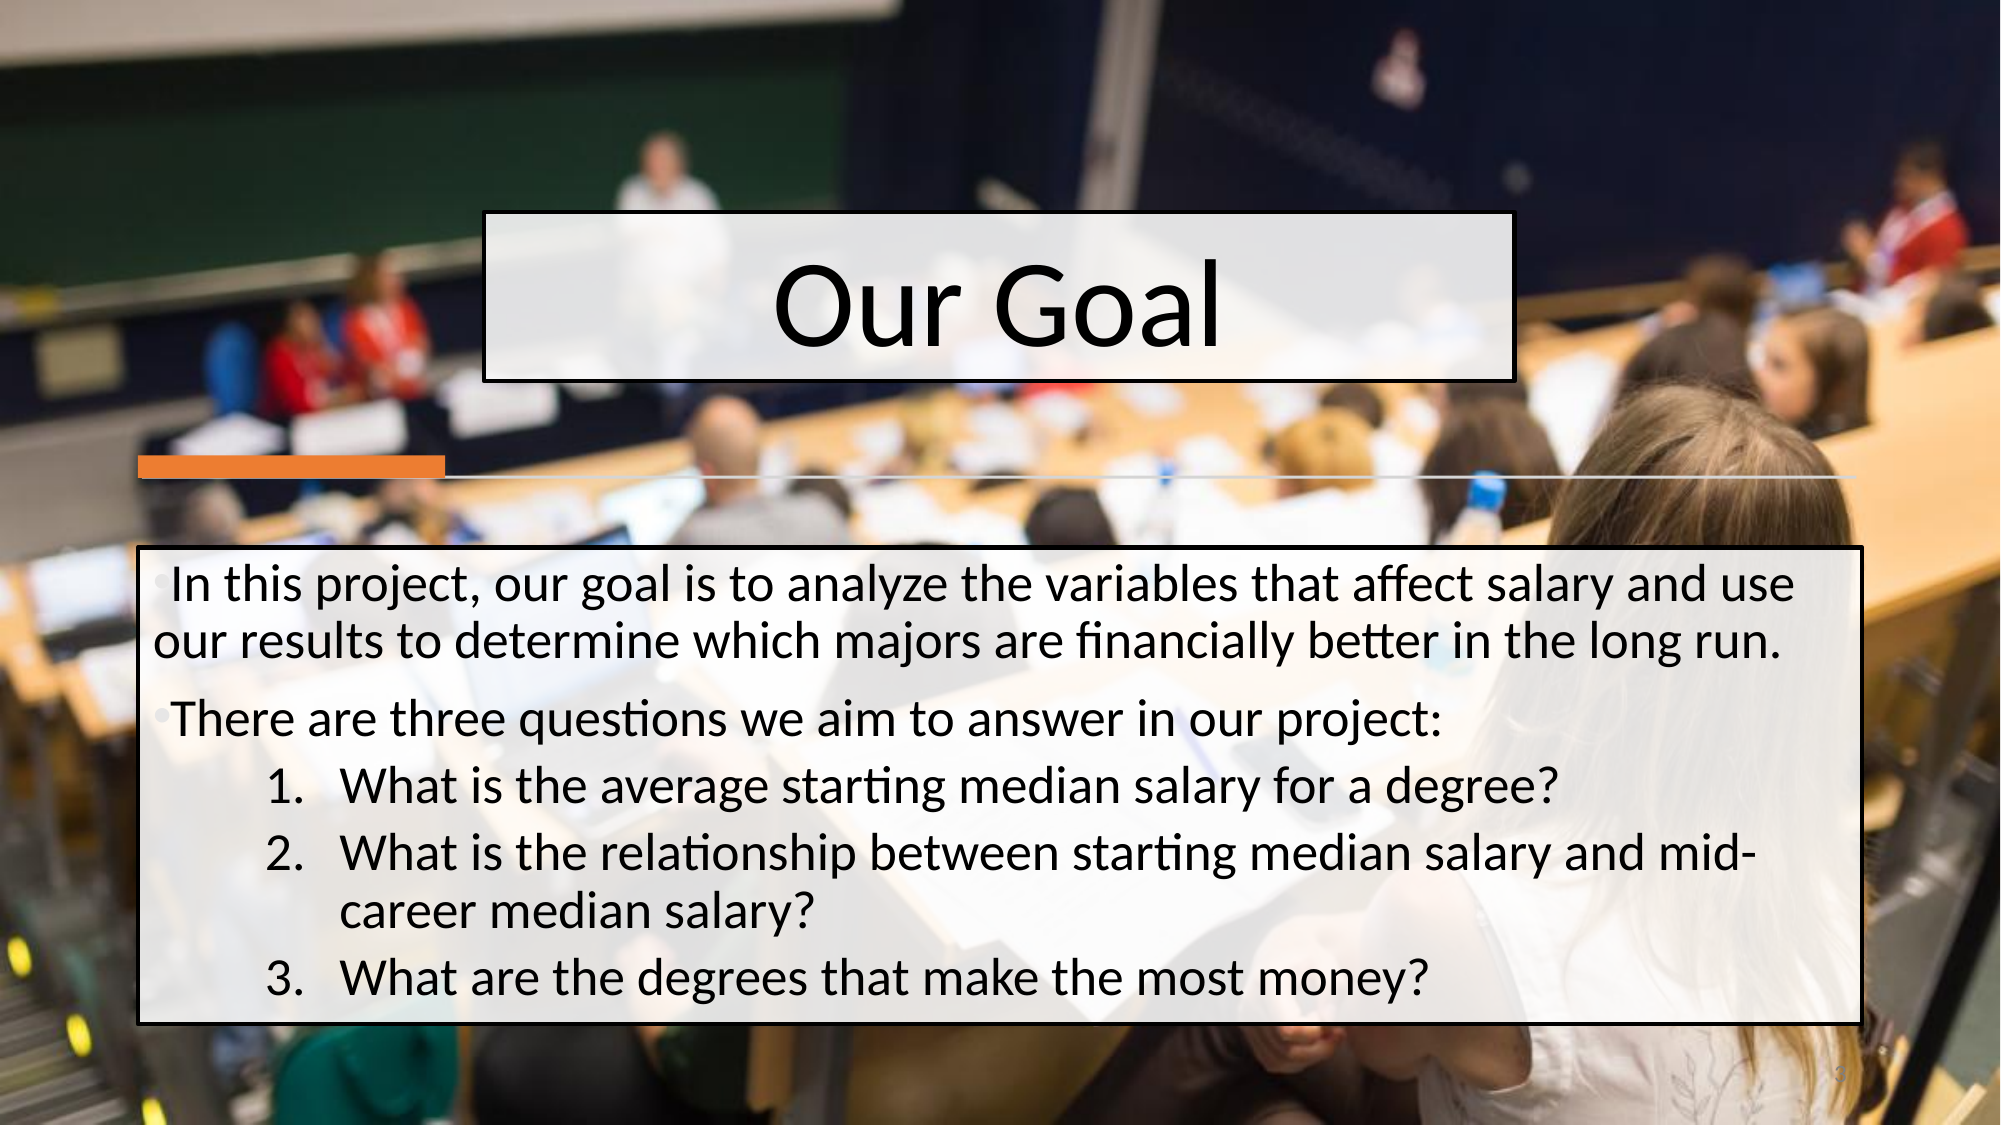

# Our Goal

In this project, our goal is to analyze the variables that affect salary and use our results to determine which majors are financially better in the long run.
There are three questions we aim to answer in our project:
What is the average starting median salary for a degree?
What is the relationship between starting median salary and mid-career median salary?
What are the degrees that make the most money?
3